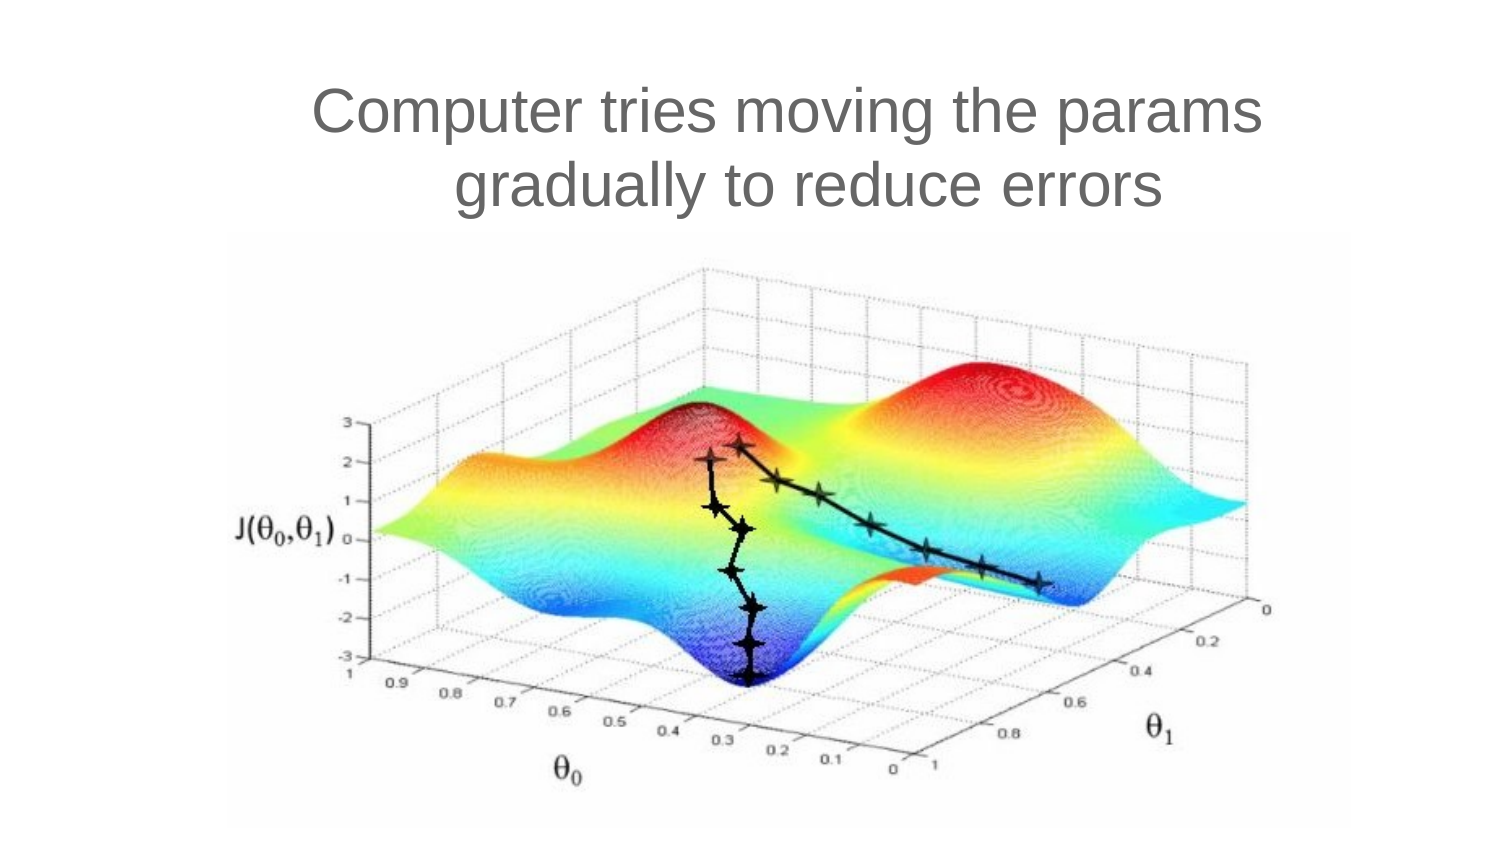

# Computer tries moving the params  gradually to reduce errors

Department of IT
13